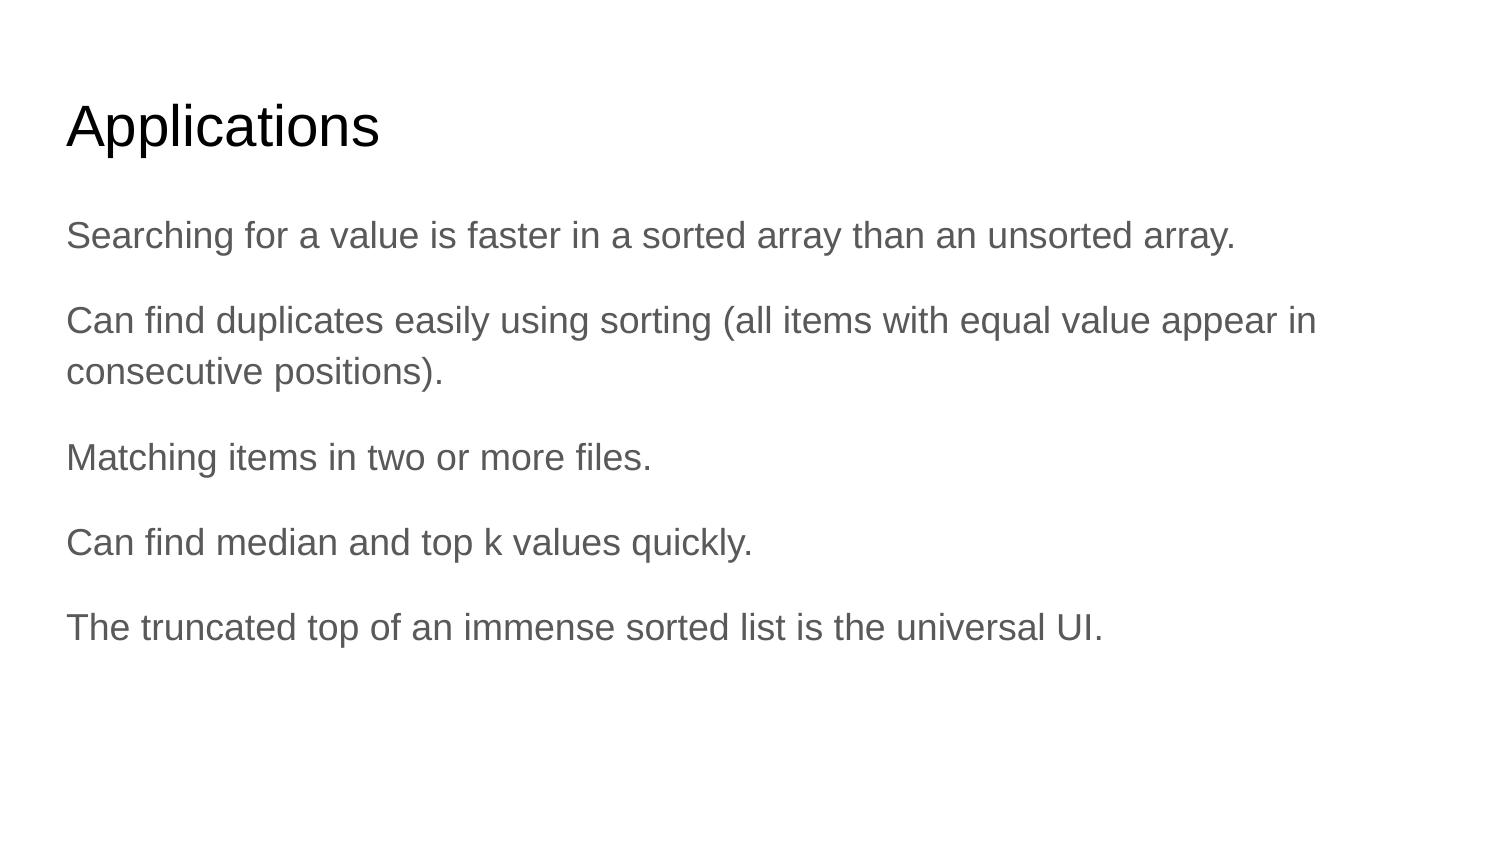

# Applications
Searching for a value is faster in a sorted array than an unsorted array.
Can find duplicates easily using sorting (all items with equal value appear in consecutive positions).
Matching items in two or more files.
Can find median and top k values quickly.
The truncated top of an immense sorted list is the universal UI.